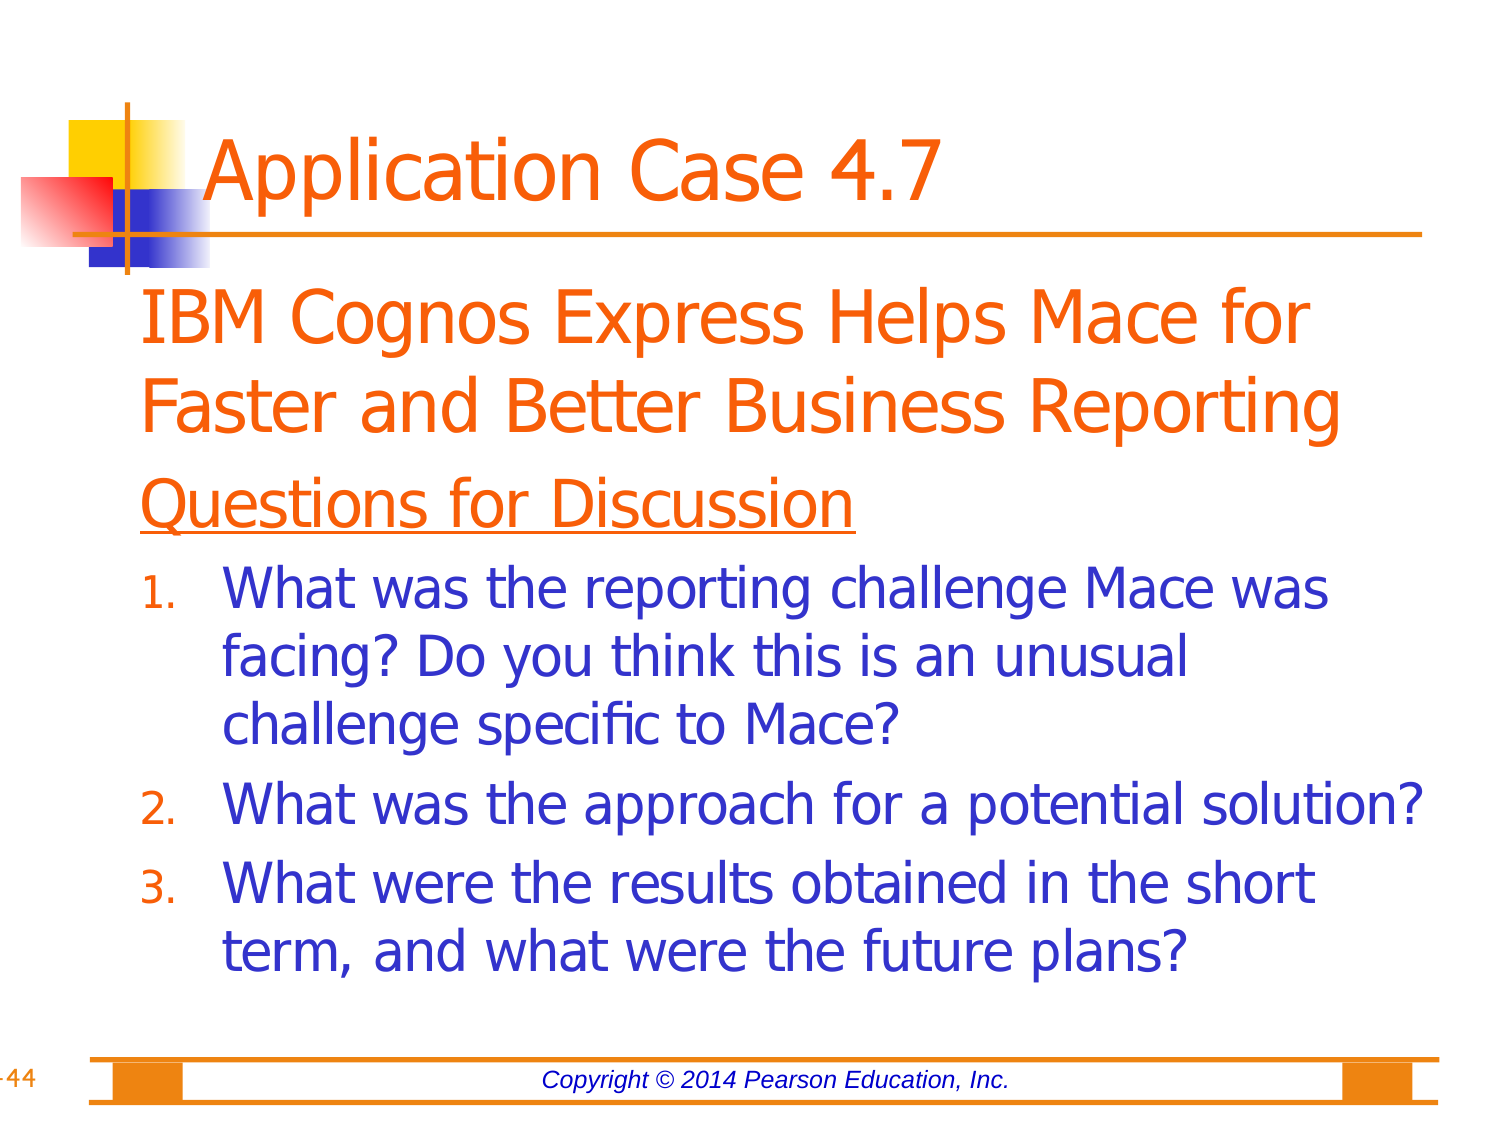

# Application Case 4.7
IBM Cognos Express Helps Mace for Faster and Better Business Reporting
Questions for Discussion
What was the reporting challenge Mace was facing? Do you think this is an unusual challenge specific to Mace?
What was the approach for a potential solution?
What were the results obtained in the short term, and what were the future plans?